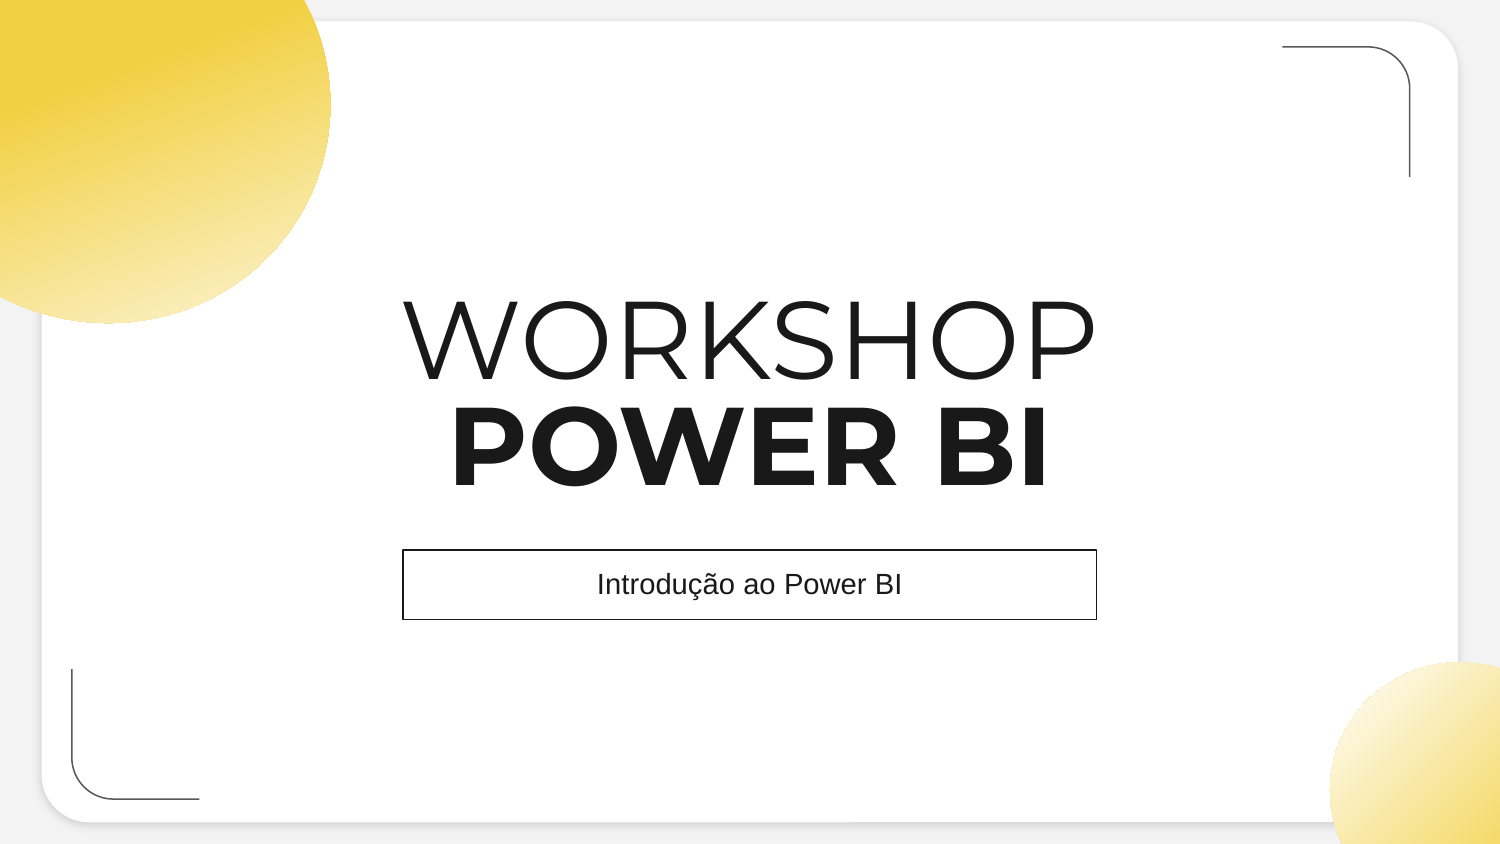

# WORKSHOP POWER BI

Introdução ao Power BI